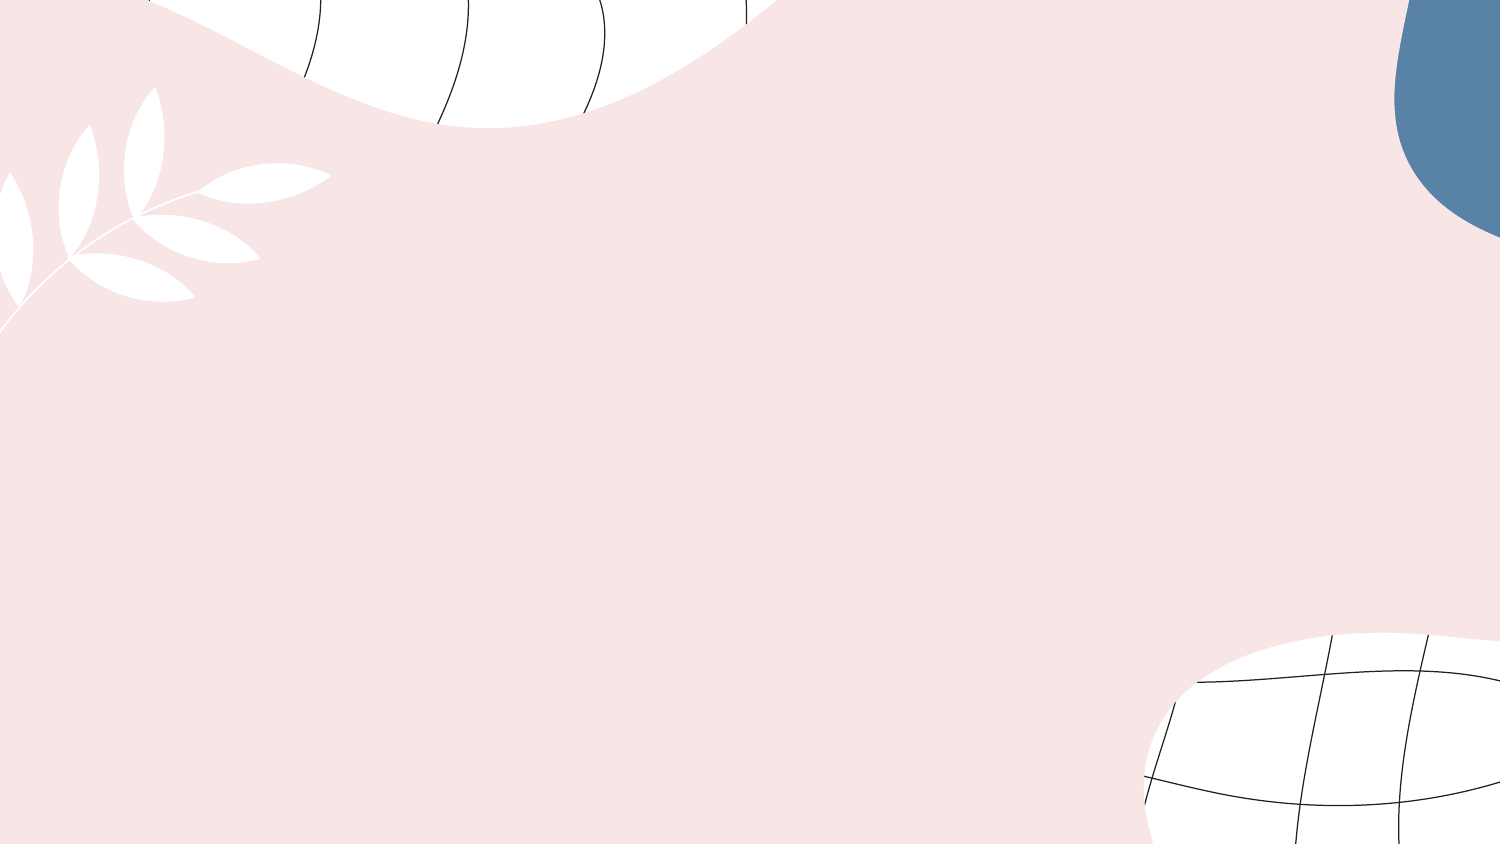

# Bản thân :
Tên: Phạm Gia Khánh
Tuổi: 12
Trường: THCS Tân Mai
Sở thích: Lập trình